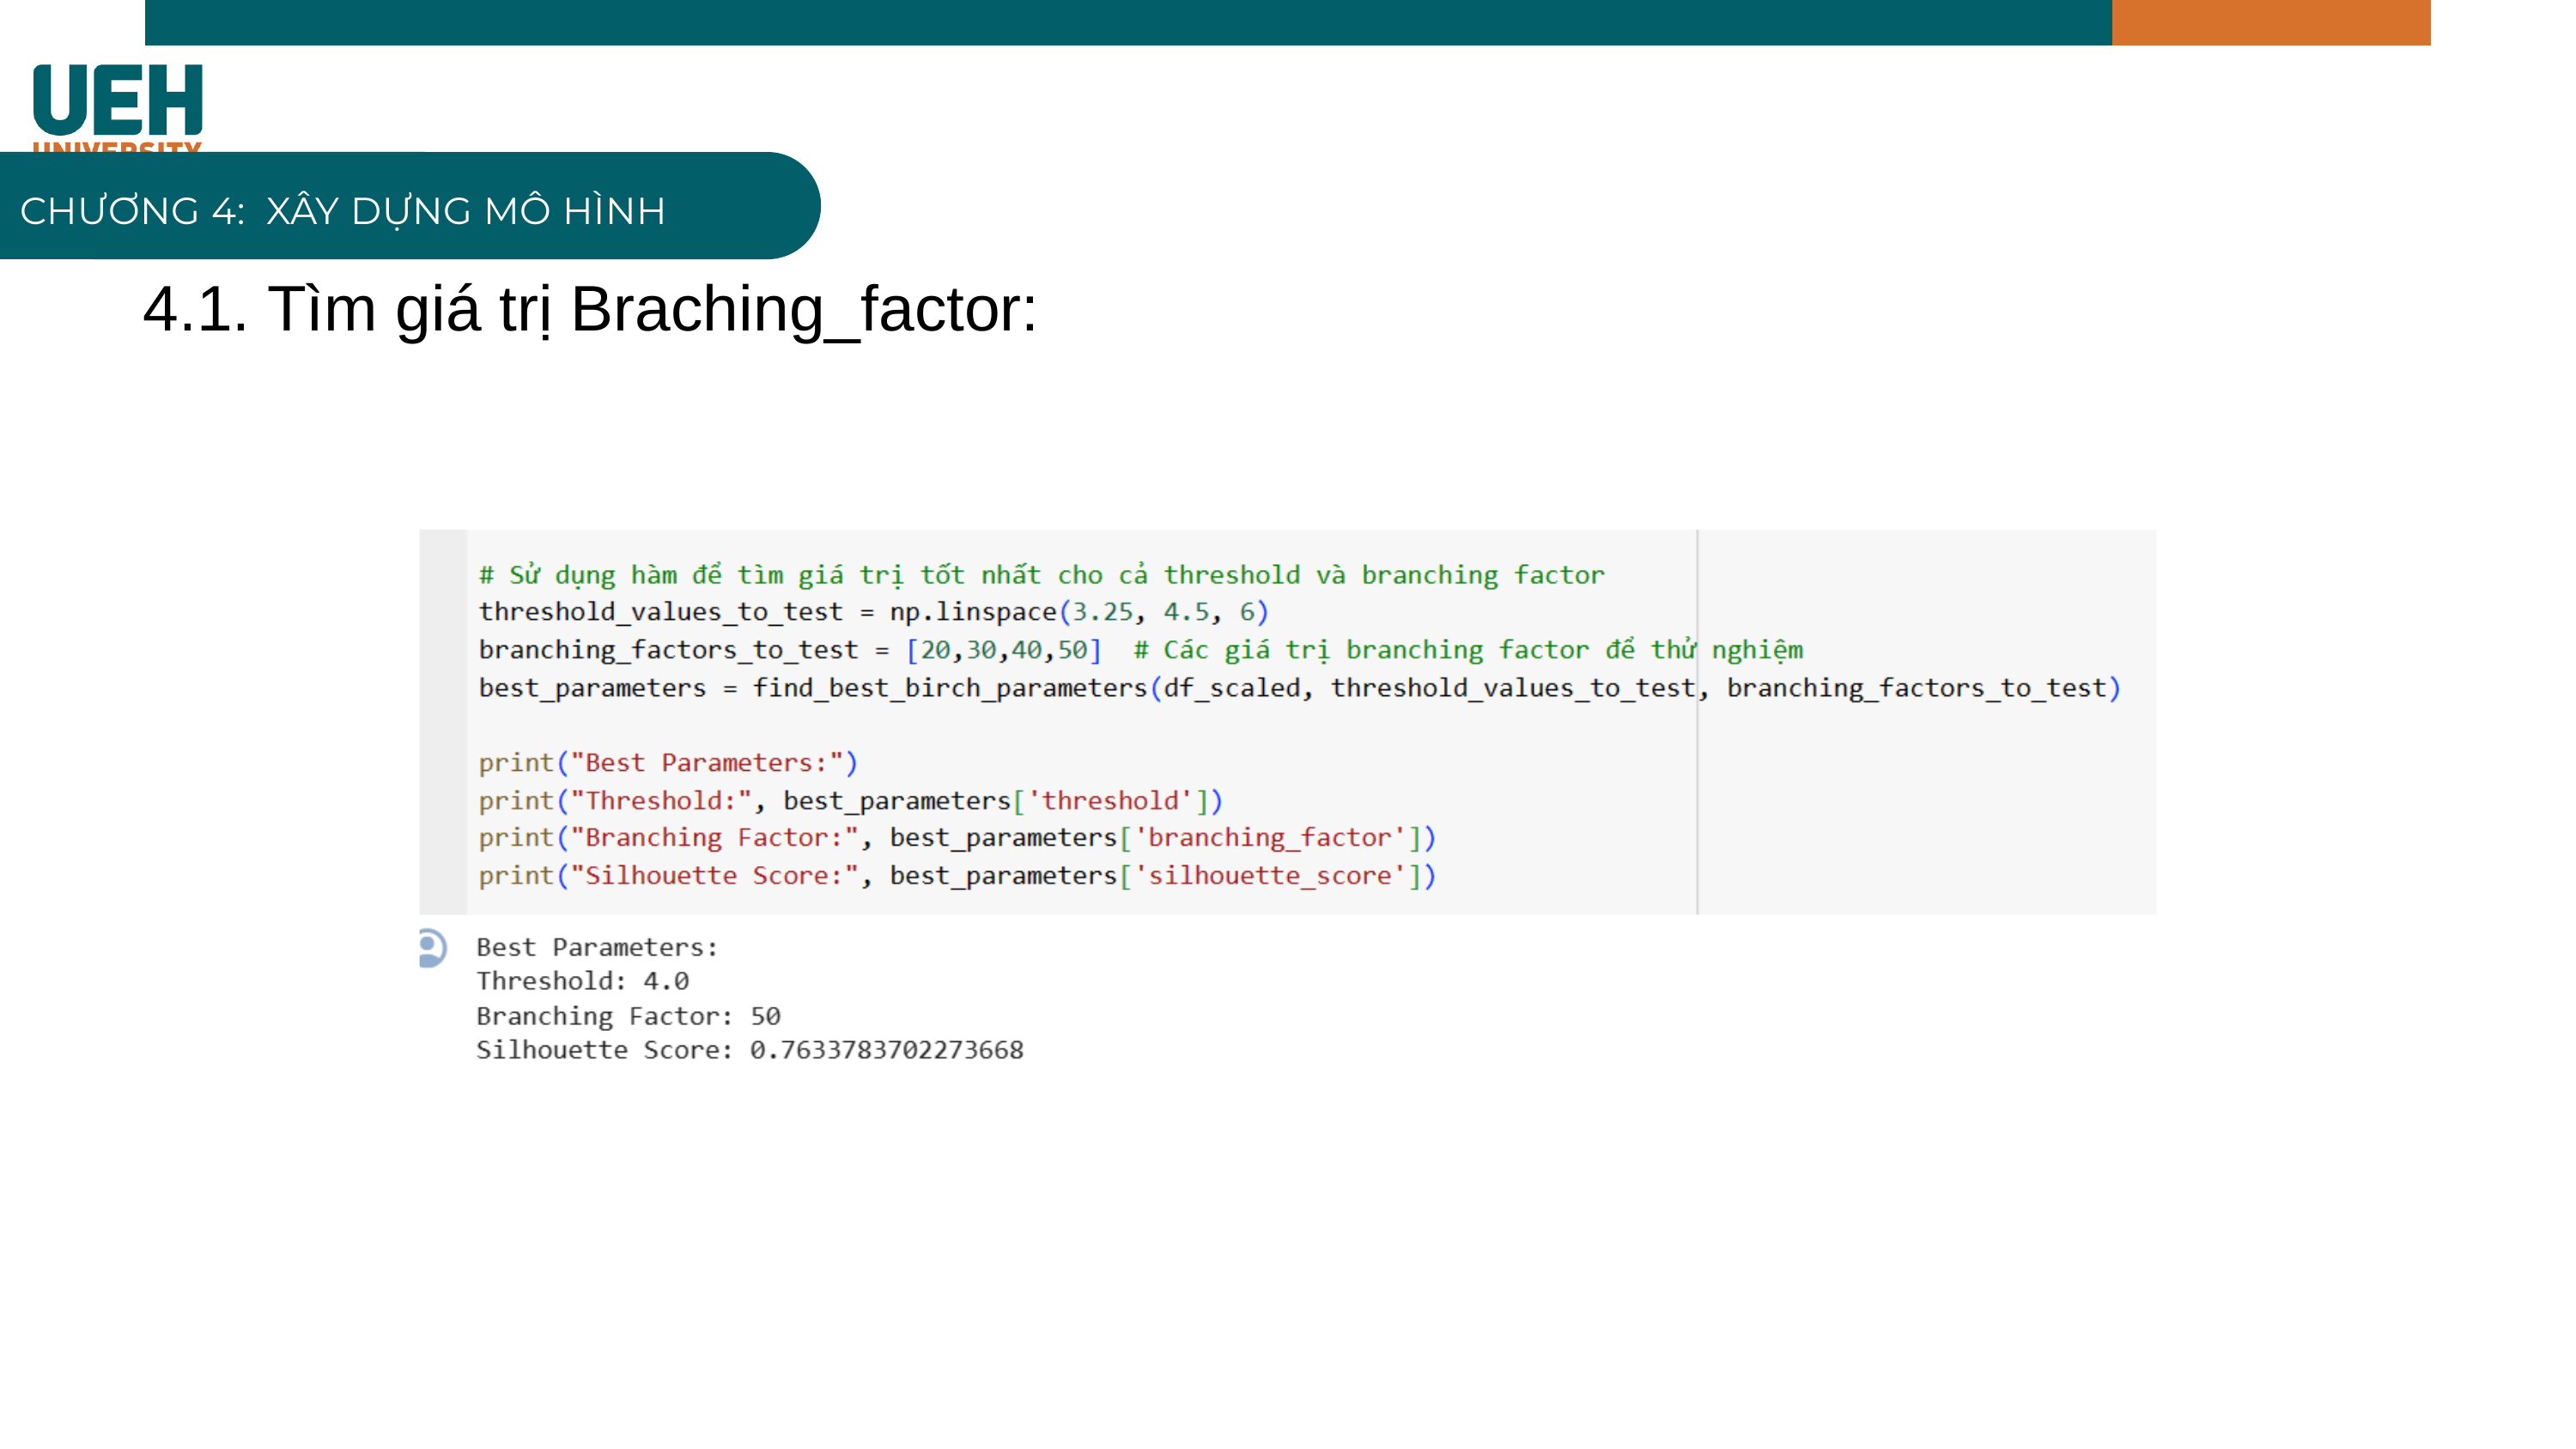

CHƯƠNG 4:  XÂY DỰNG MÔ HÌNH

4.1. Tìm giá trị Braching_factor: